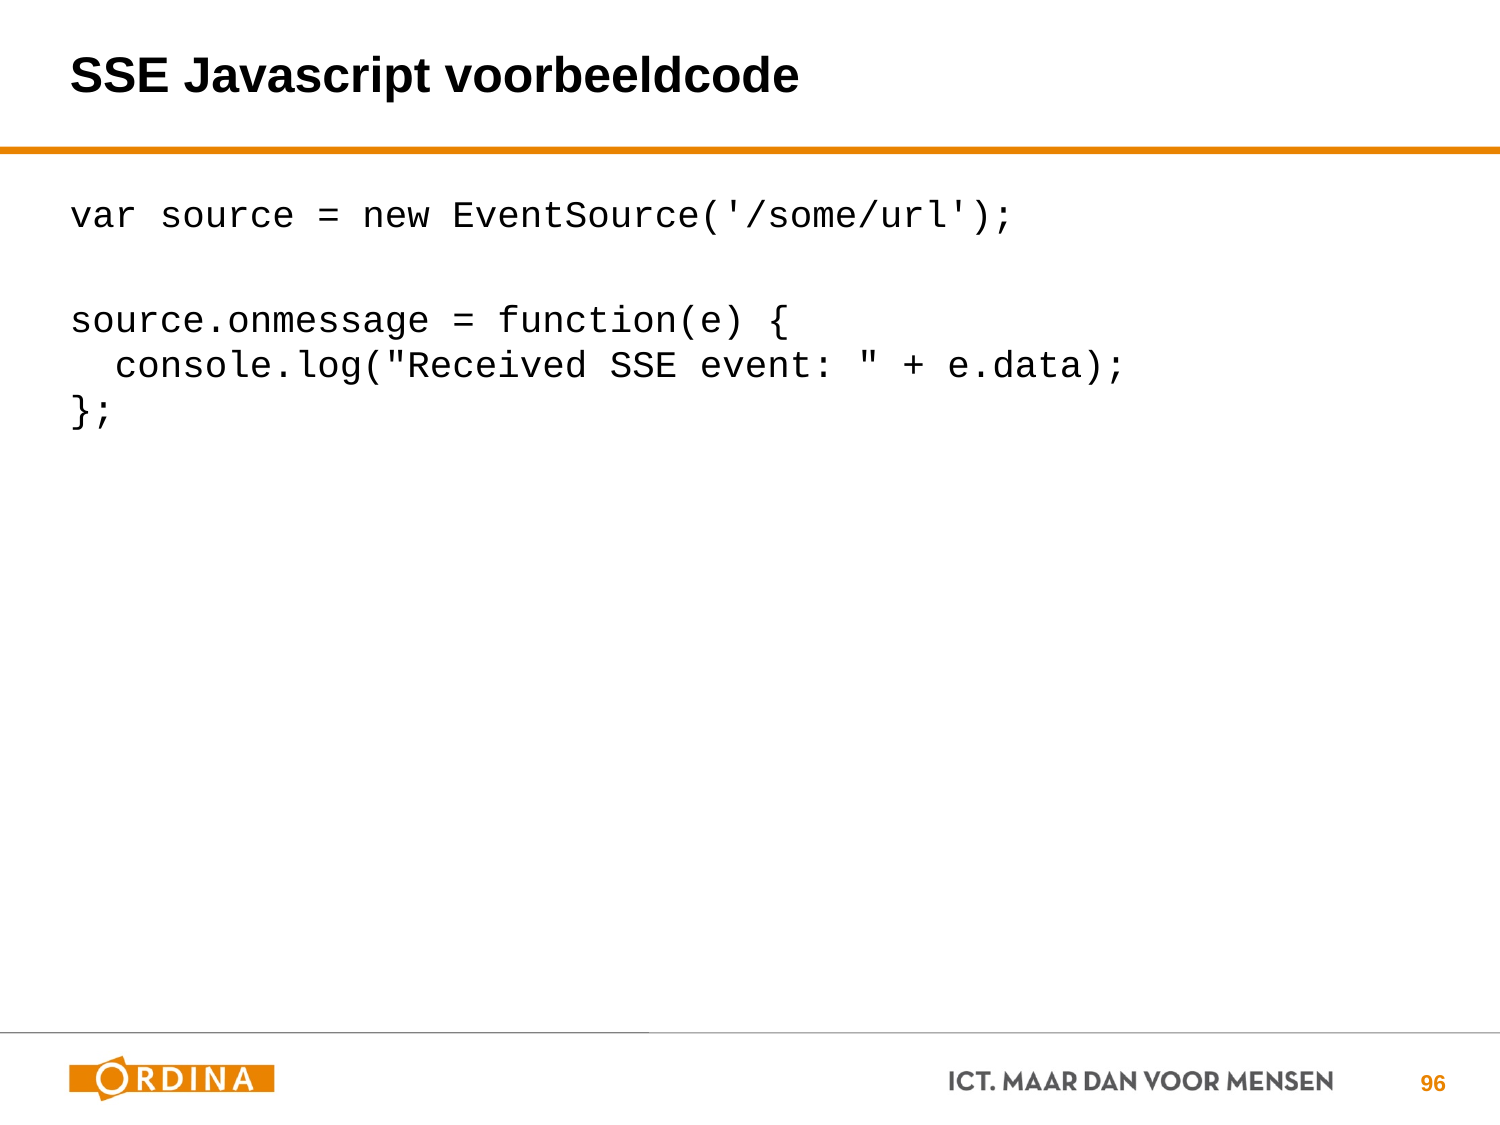

# SSE Javascript voorbeeldcode
var source = new EventSource('/some/url');
source.onmessage = function(e) {
  console.log("Received SSE event: " + e.data);
};

96